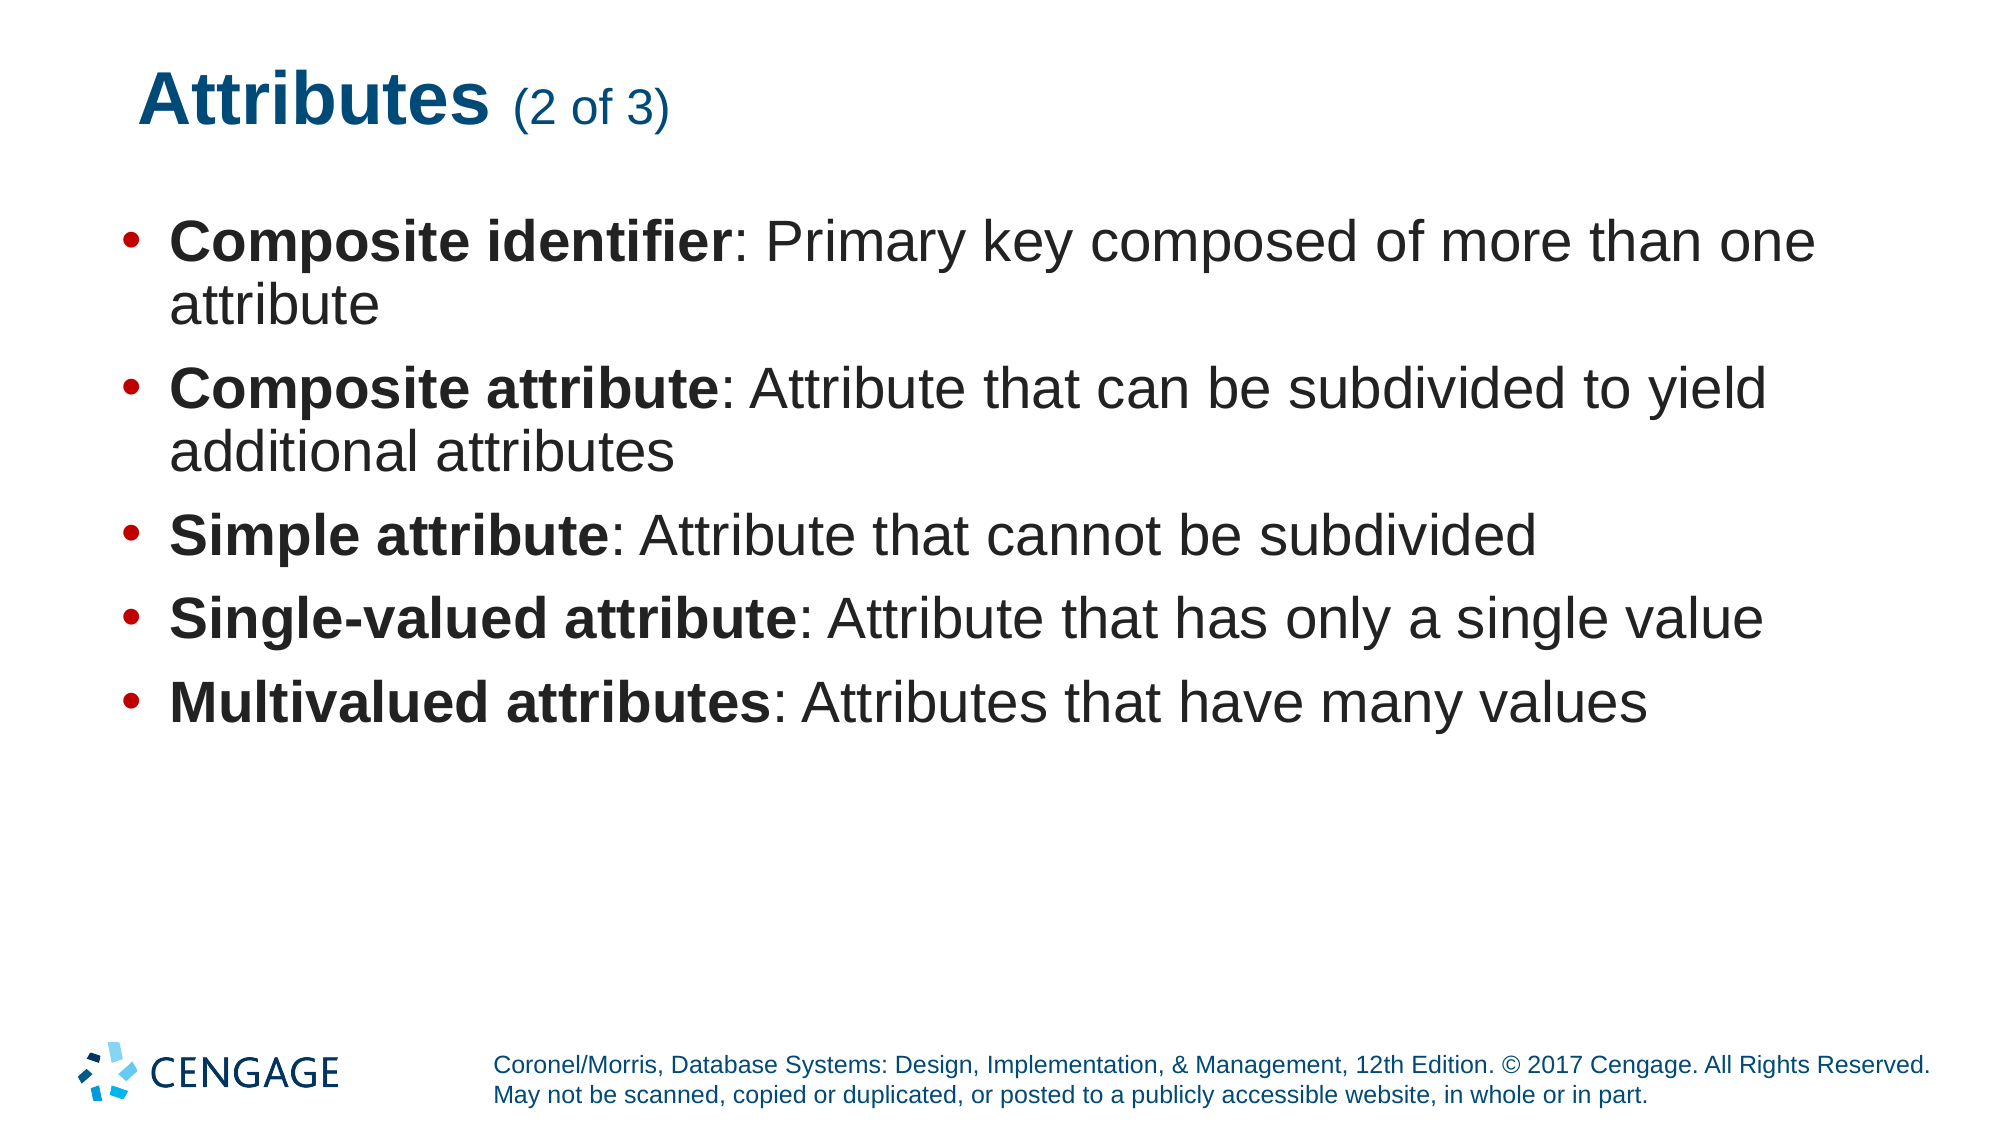

# Attributes (2 of 3)
Composite identifier: Primary key composed of more than one attribute
Composite attribute: Attribute that can be subdivided to yield additional attributes
Simple attribute: Attribute that cannot be subdivided
Single-valued attribute: Attribute that has only a single value
Multivalued attributes: Attributes that have many values